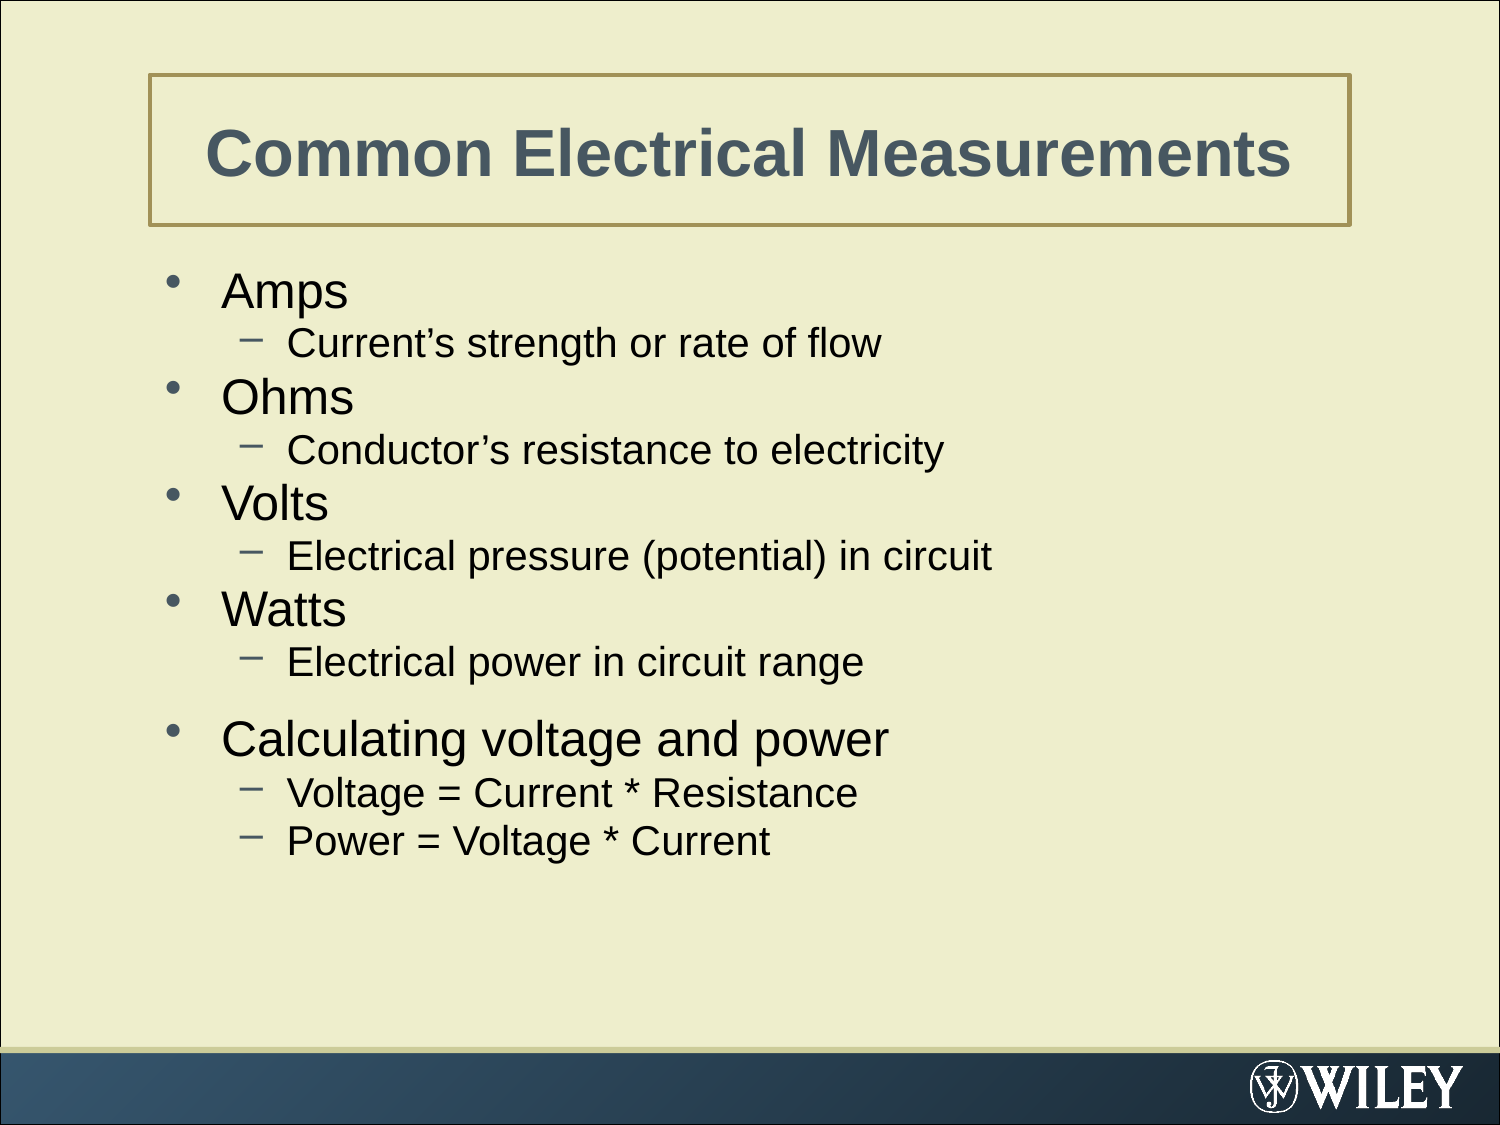

# Common Electrical Measurements
Amps
Current’s strength or rate of flow
Ohms
Conductor’s resistance to electricity
Volts
Electrical pressure (potential) in circuit
Watts
Electrical power in circuit range
Calculating voltage and power
Voltage = Current * Resistance
Power = Voltage * Current